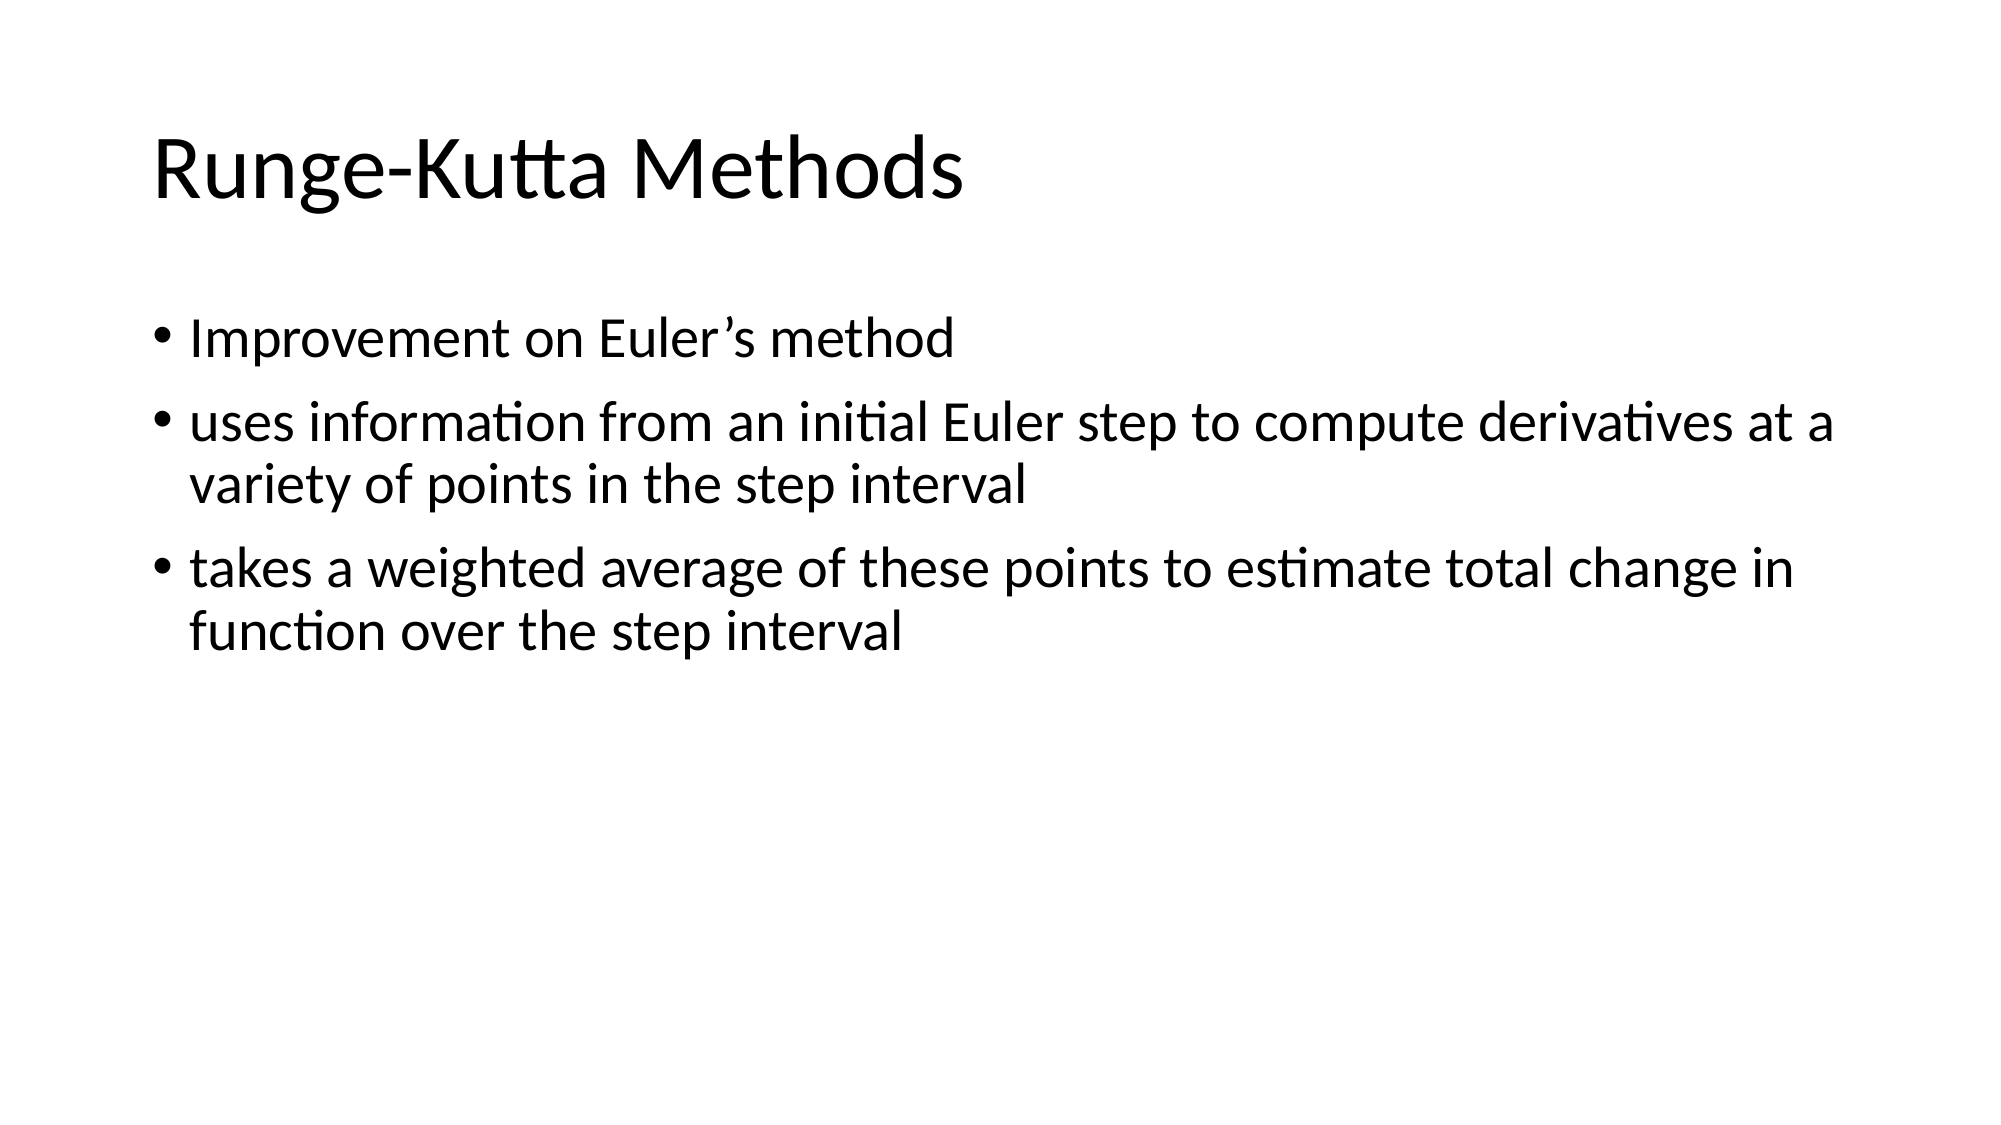

# Runge-Kutta Methods
Improvement on Euler’s method
uses information from an initial Euler step to compute derivatives at a variety of points in the step interval
takes a weighted average of these points to estimate total change in function over the step interval